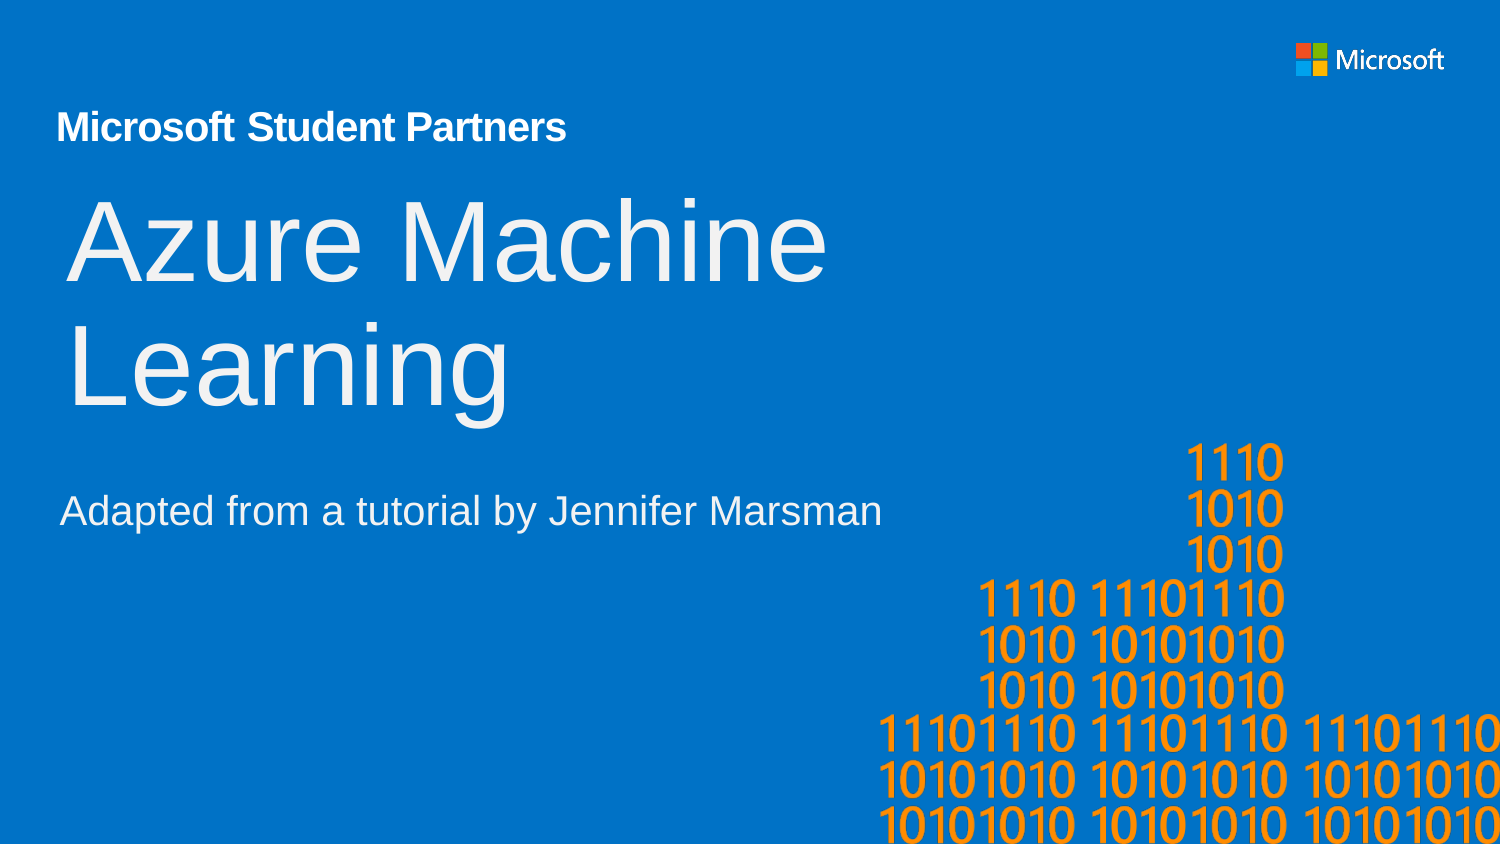

# Azure Machine Learning
Adapted from a tutorial by Jennifer Marsman